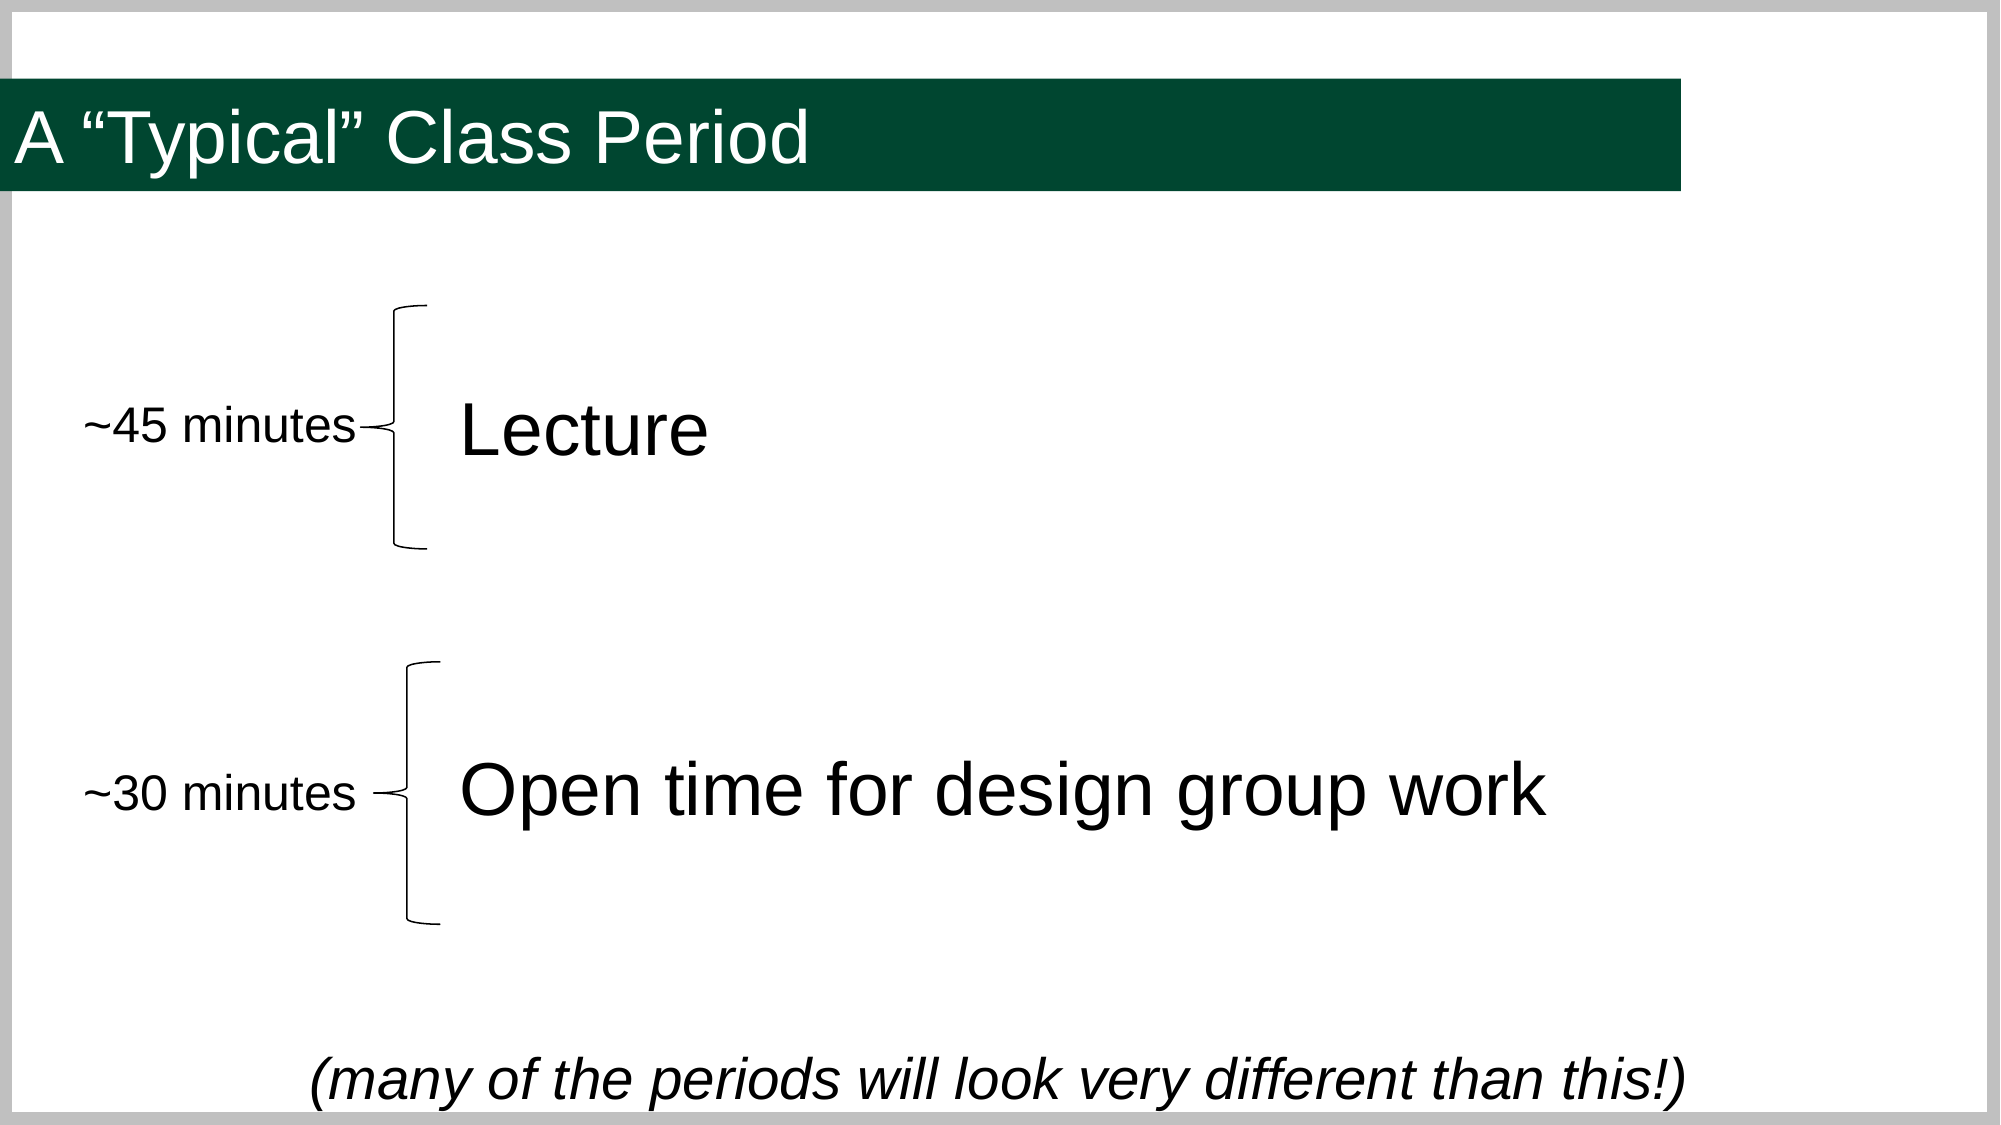

A “Typical” Class Period

Lecture

Open time for design group work

~45 minutes

~30 minutes
(many of the periods will look very different than this!)